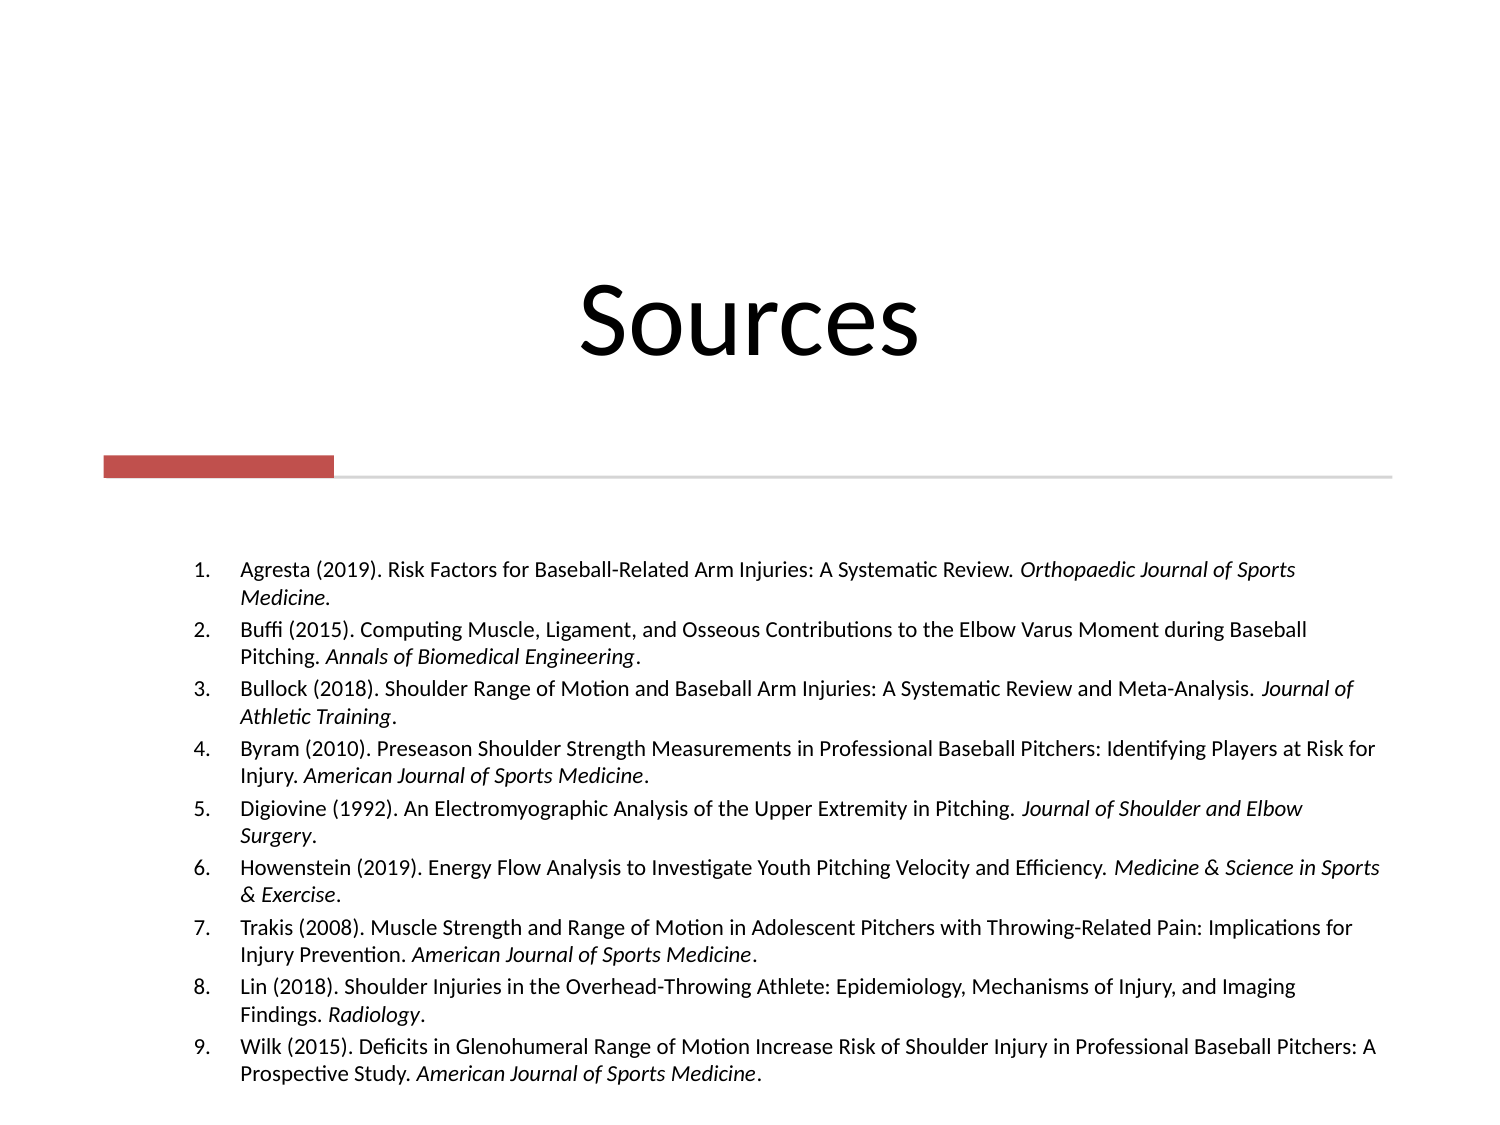

# Sources

Agresta (2019). Risk Factors for Baseball-Related Arm Injuries: A Systematic Review. Orthopaedic Journal of Sports Medicine.
Buffi (2015). Computing Muscle, Ligament, and Osseous Contributions to the Elbow Varus Moment during Baseball Pitching. Annals of Biomedical Engineering.
Bullock (2018). Shoulder Range of Motion and Baseball Arm Injuries: A Systematic Review and Meta-Analysis. Journal of Athletic Training.
Byram (2010). Preseason Shoulder Strength Measurements in Professional Baseball Pitchers: Identifying Players at Risk for Injury. American Journal of Sports Medicine.
Digiovine (1992). An Electromyographic Analysis of the Upper Extremity in Pitching. Journal of Shoulder and Elbow Surgery.
Howenstein (2019). Energy Flow Analysis to Investigate Youth Pitching Velocity and Efficiency. Medicine & Science in Sports & Exercise.
Trakis (2008). Muscle Strength and Range of Motion in Adolescent Pitchers with Throwing-Related Pain: Implications for Injury Prevention. American Journal of Sports Medicine.
Lin (2018). Shoulder Injuries in the Overhead-Throwing Athlete: Epidemiology, Mechanisms of Injury, and Imaging Findings. Radiology.
Wilk (2015). Deficits in Glenohumeral Range of Motion Increase Risk of Shoulder Injury in Professional Baseball Pitchers: A Prospective Study. American Journal of Sports Medicine.